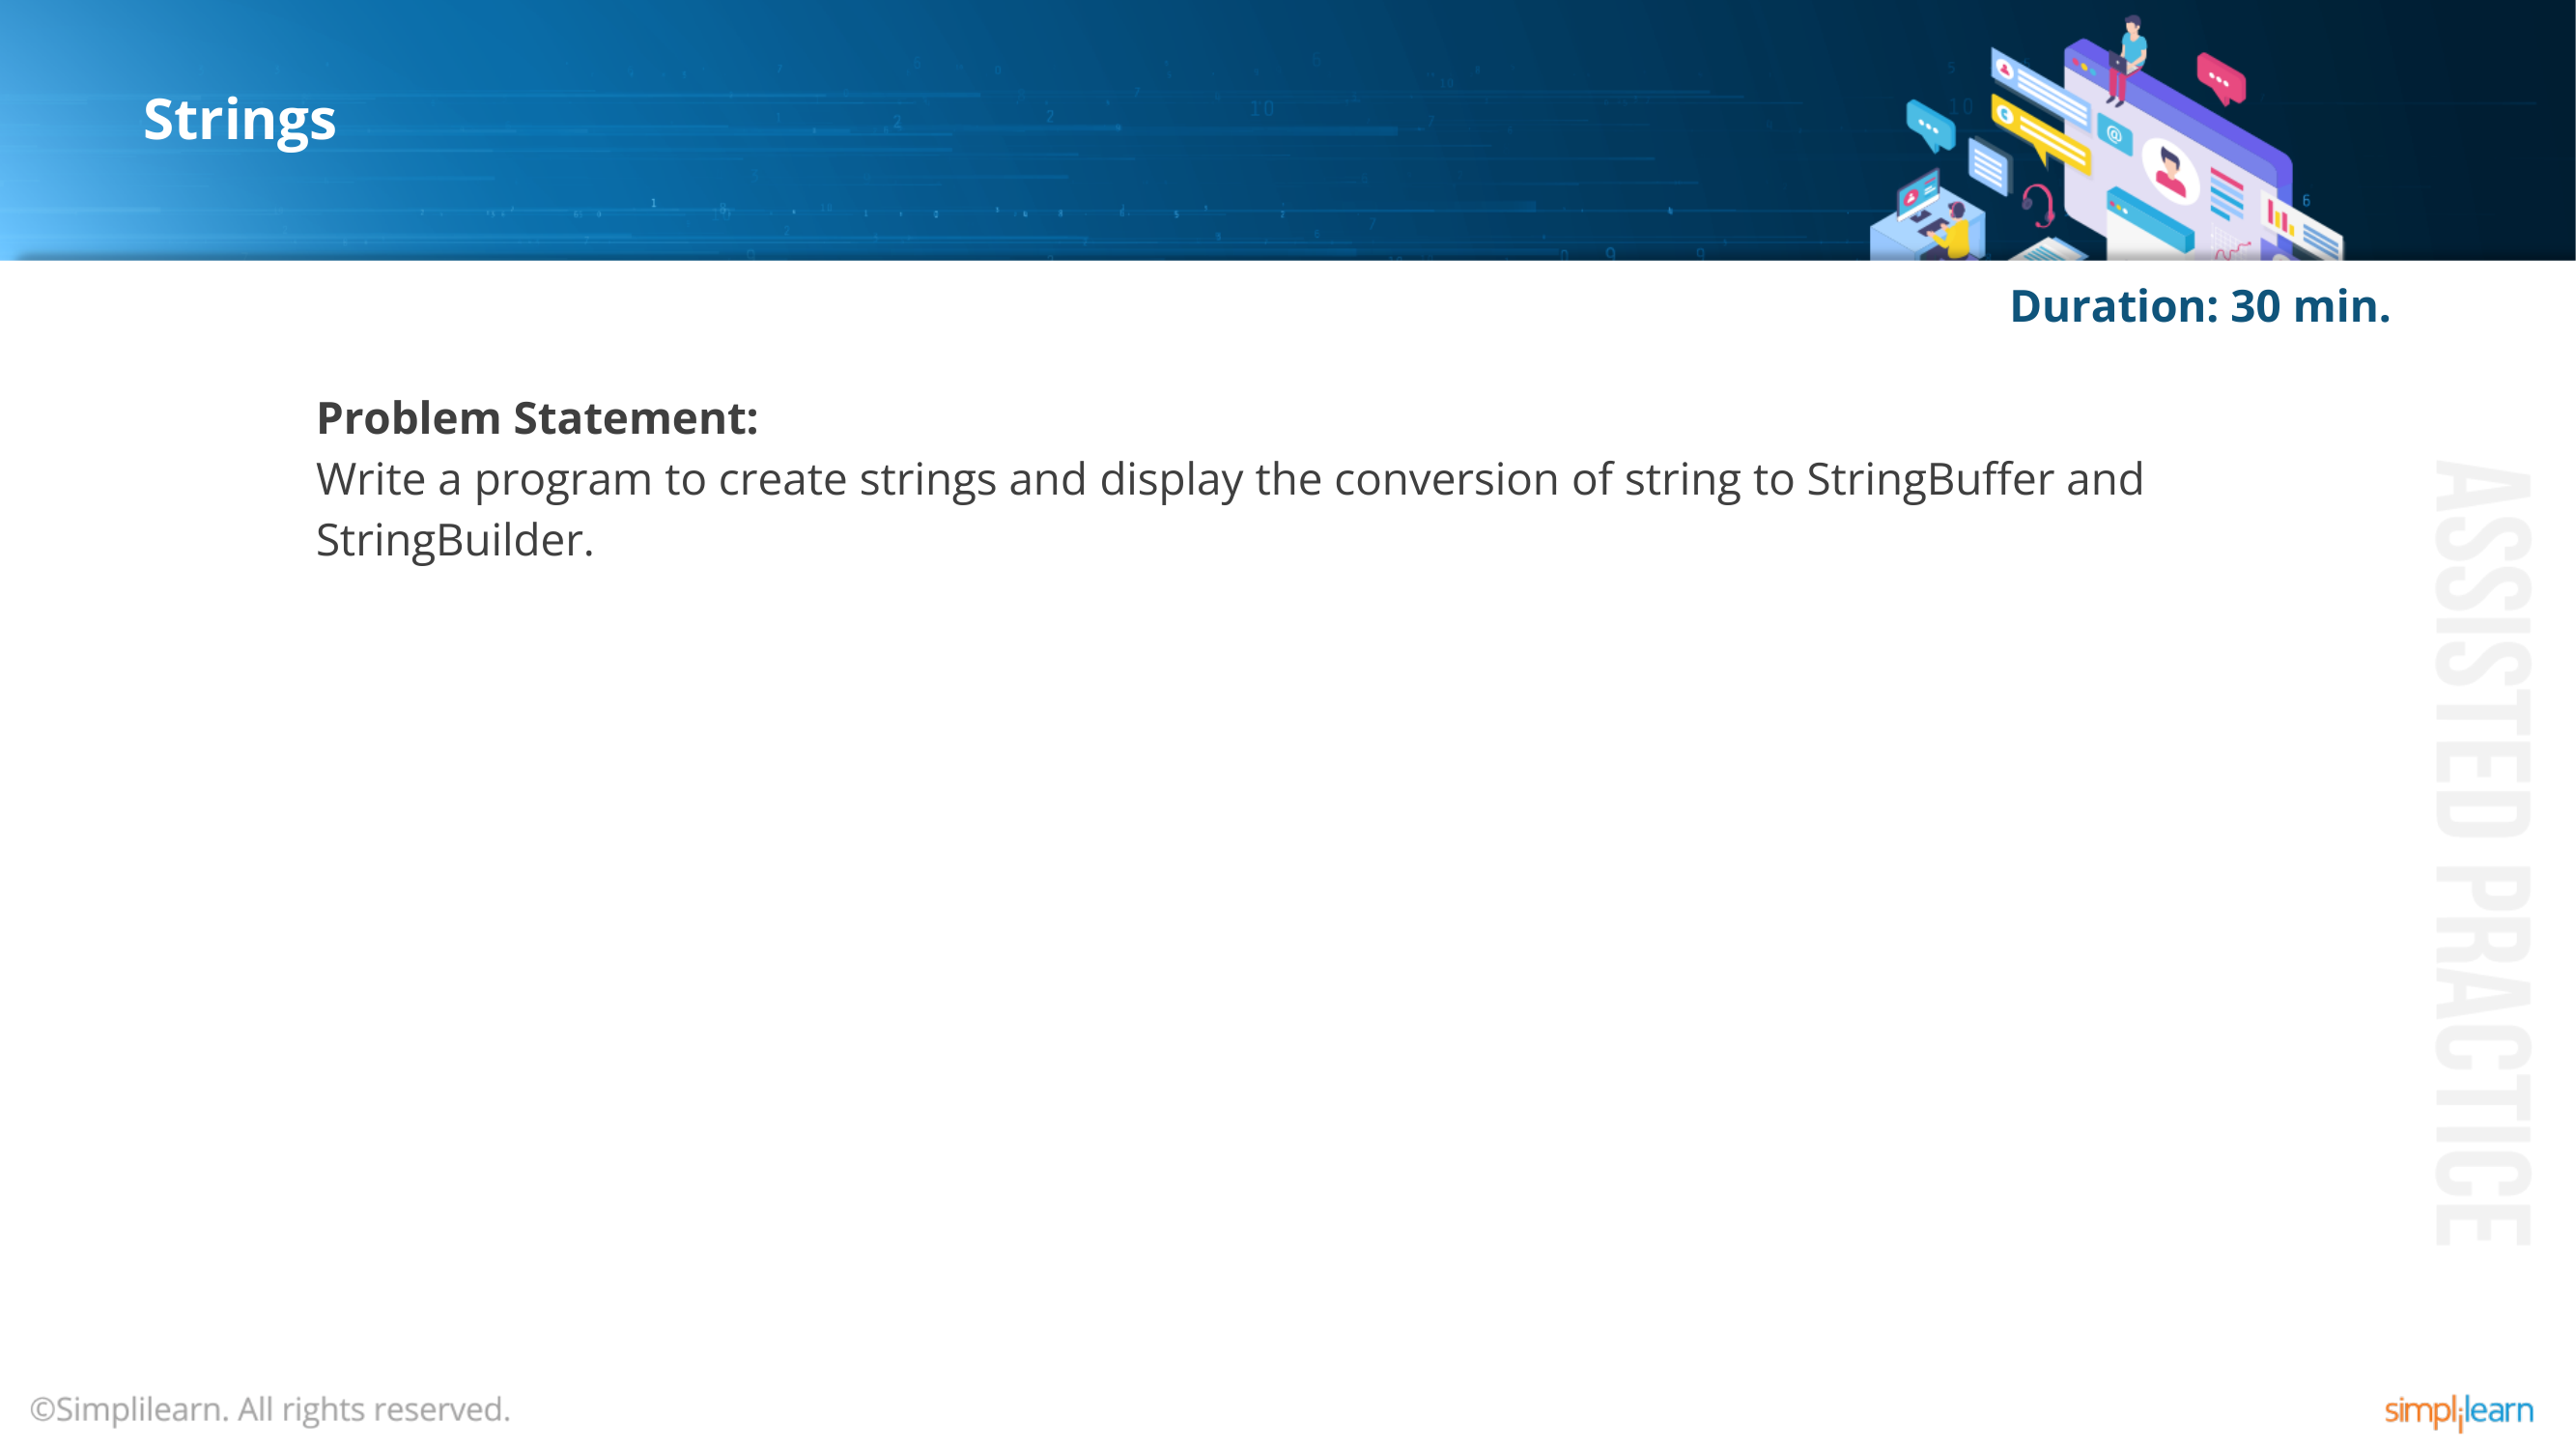

# Strings
Duration: 30 min.
Problem Statement:
Write a program to create strings and display the conversion of string to StringBuffer and StringBuilder.